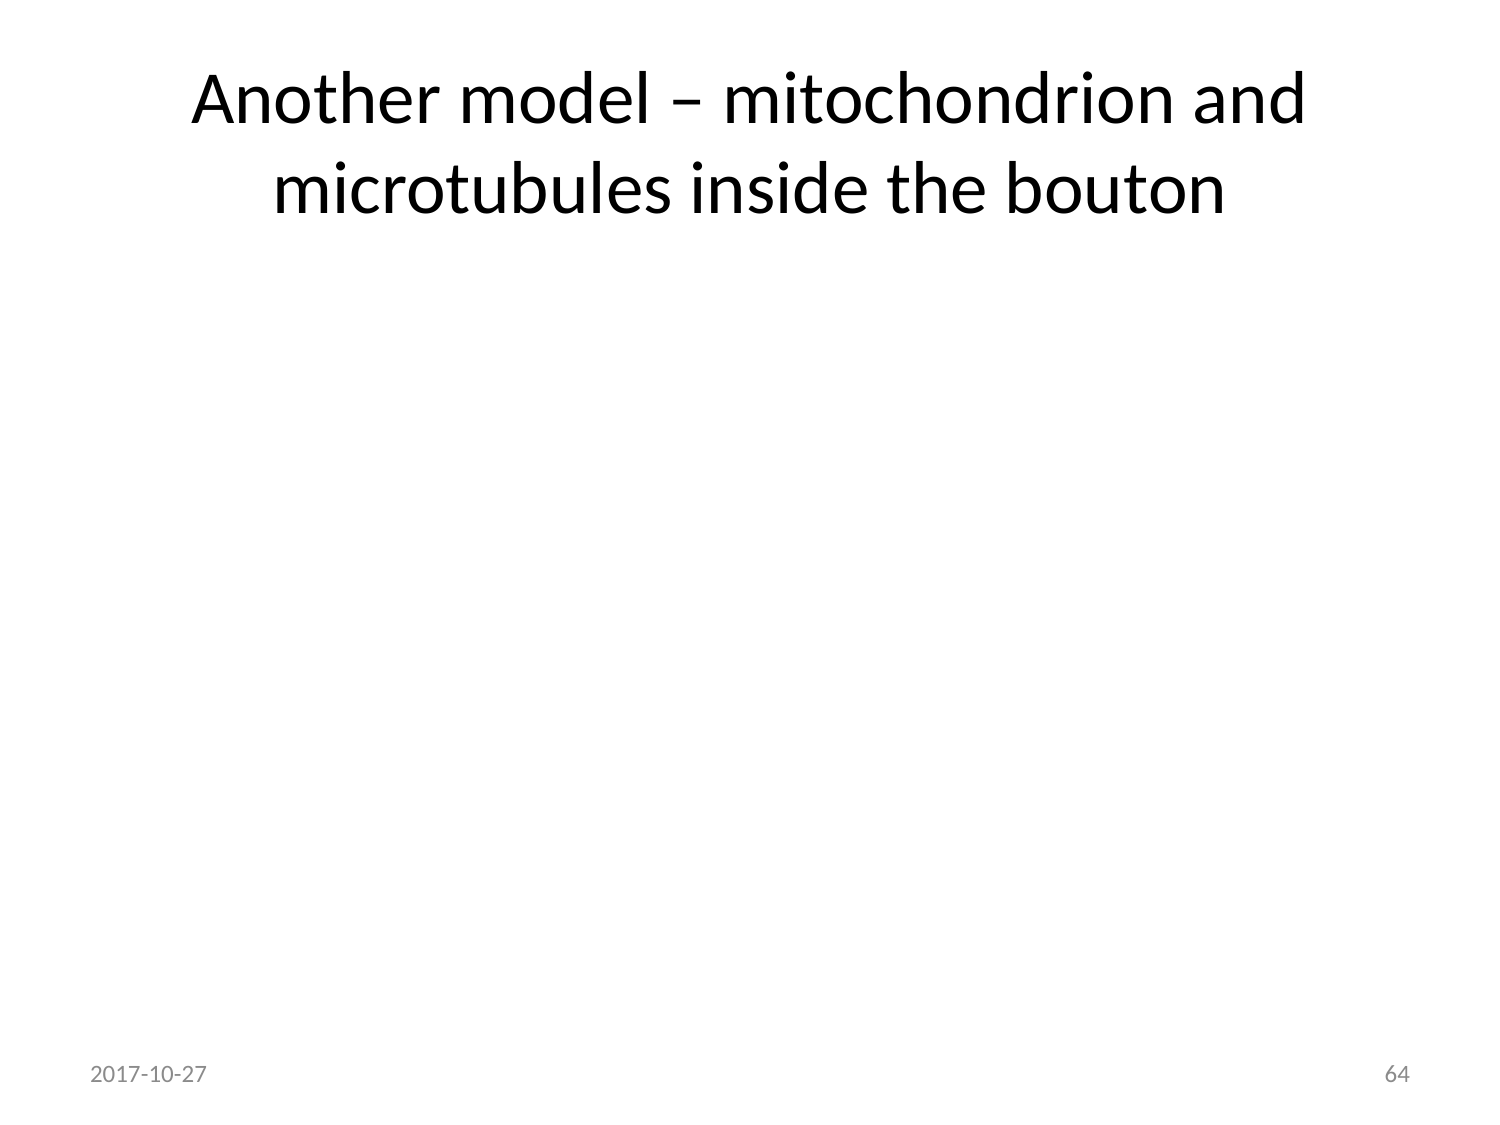

# Another model – mitochondrion and microtubules inside the bouton
2017-10-27
64